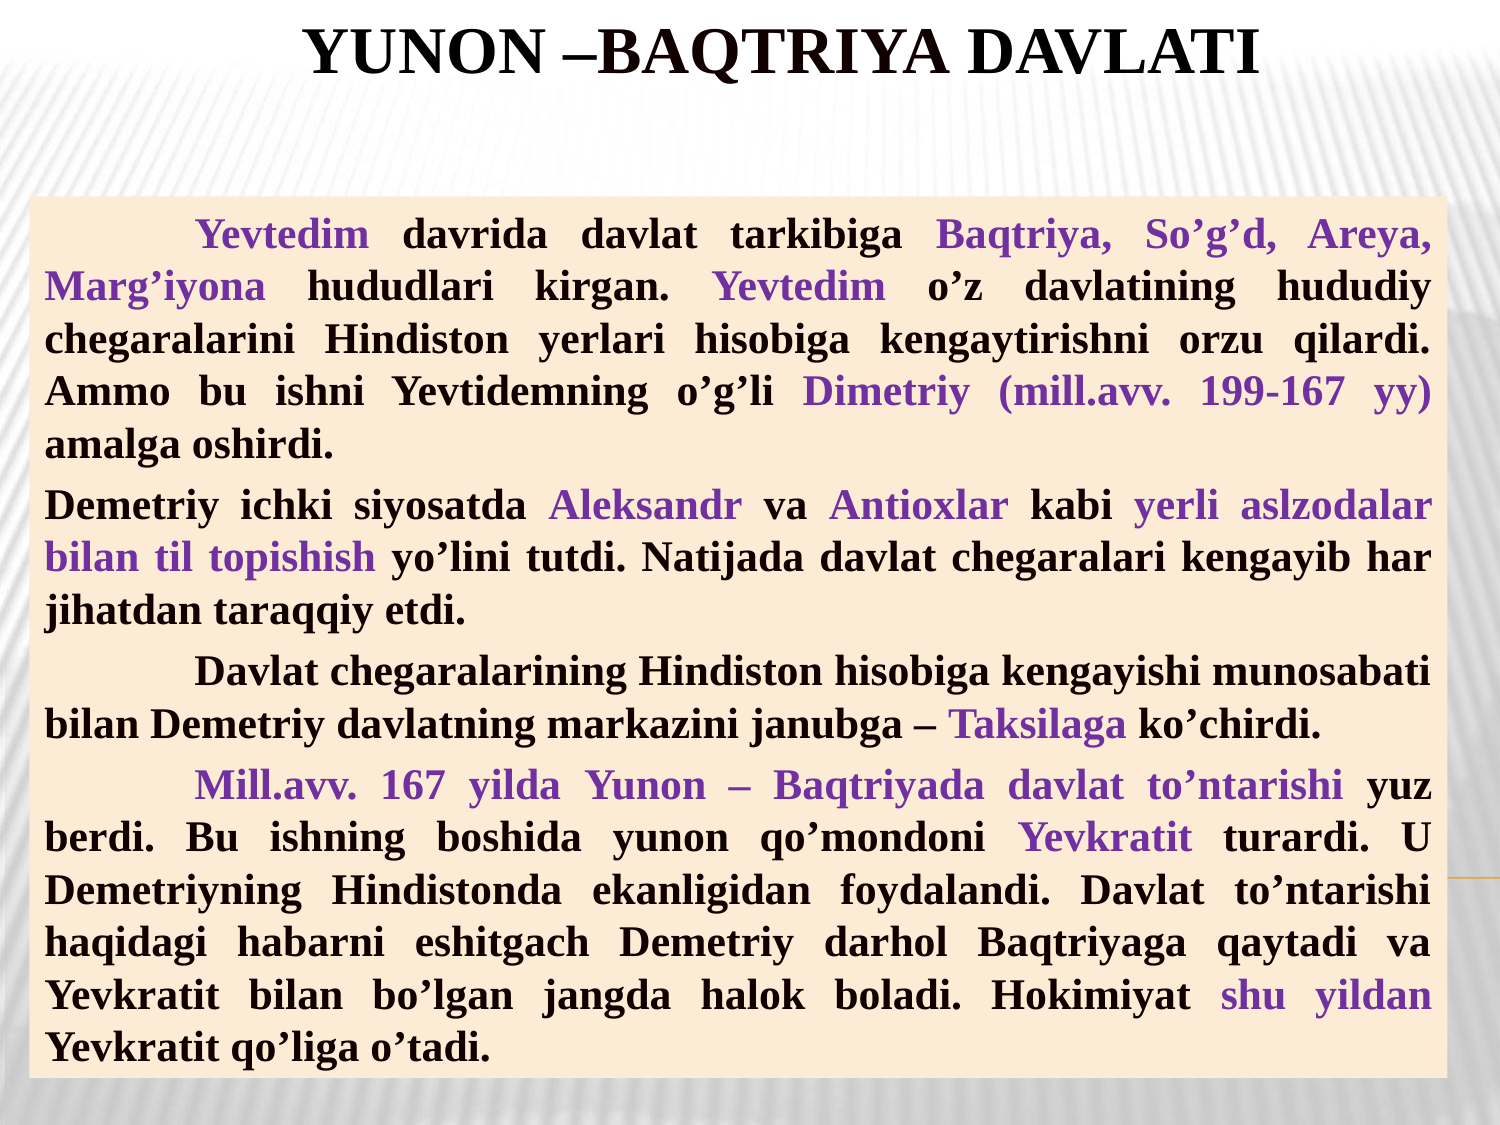

# Yunon –Baqtriya davlati
	Yevtedim davrida davlat tarkibiga Baqtriya, So’g’d, Areya, Marg’iyona hududlari kirgan. Yevtedim o’z davlatining hududiy chegaralarini Hindiston yerlari hisobiga kengaytirishni orzu qilardi. Ammo bu ishni Yevtidemning o’g’li Dimetriy (mill.avv. 199-167 yy) amalga oshirdi.
Demetriy ichki siyosatda Aleksandr va Antioxlar kabi yerli aslzodalar bilan til topishish yo’lini tutdi. Natijada davlat chegaralari kengayib har jihatdan taraqqiy etdi.
	Davlat chegaralarining Hindiston hisobiga kengayishi munosabati bilan Demetriy davlatning markazini janubga – Taksilaga ko’chirdi.
	Mill.avv. 167 yilda Yunon – Baqtriyada davlat to’ntarishi yuz berdi. Bu ishning boshida yunon qo’mondoni Yevkratit turardi. U Demetriyning Hindistonda ekanligidan foydalandi. Davlat to’ntarishi haqidagi habarni eshitgach Demetriy darhol Baqtriyaga qaytadi va Yevkratit bilan bo’lgan jangda halok boladi. Hokimiyat shu yildan Yevkratit qo’liga o’tadi.